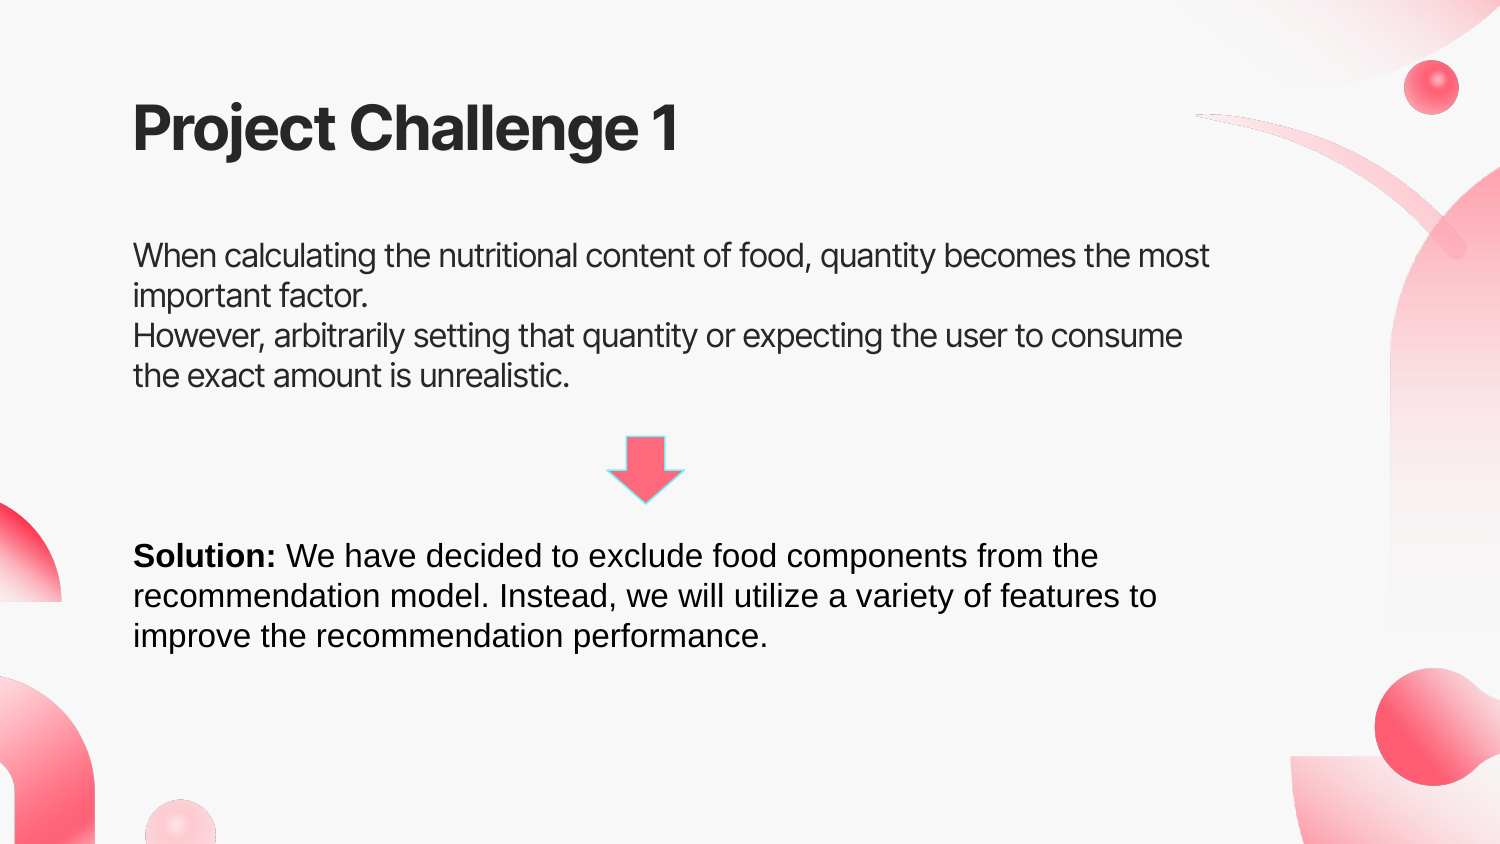

# Project Challenge 1
When calculating the nutritional content of food, quantity becomes the most important factor.
However, arbitrarily setting that quantity or expecting the user to consume the exact amount is unrealistic.

Solution: We have decided to exclude food components from the recommendation model. Instead, we will utilize a variety of features to improve the recommendation performance.